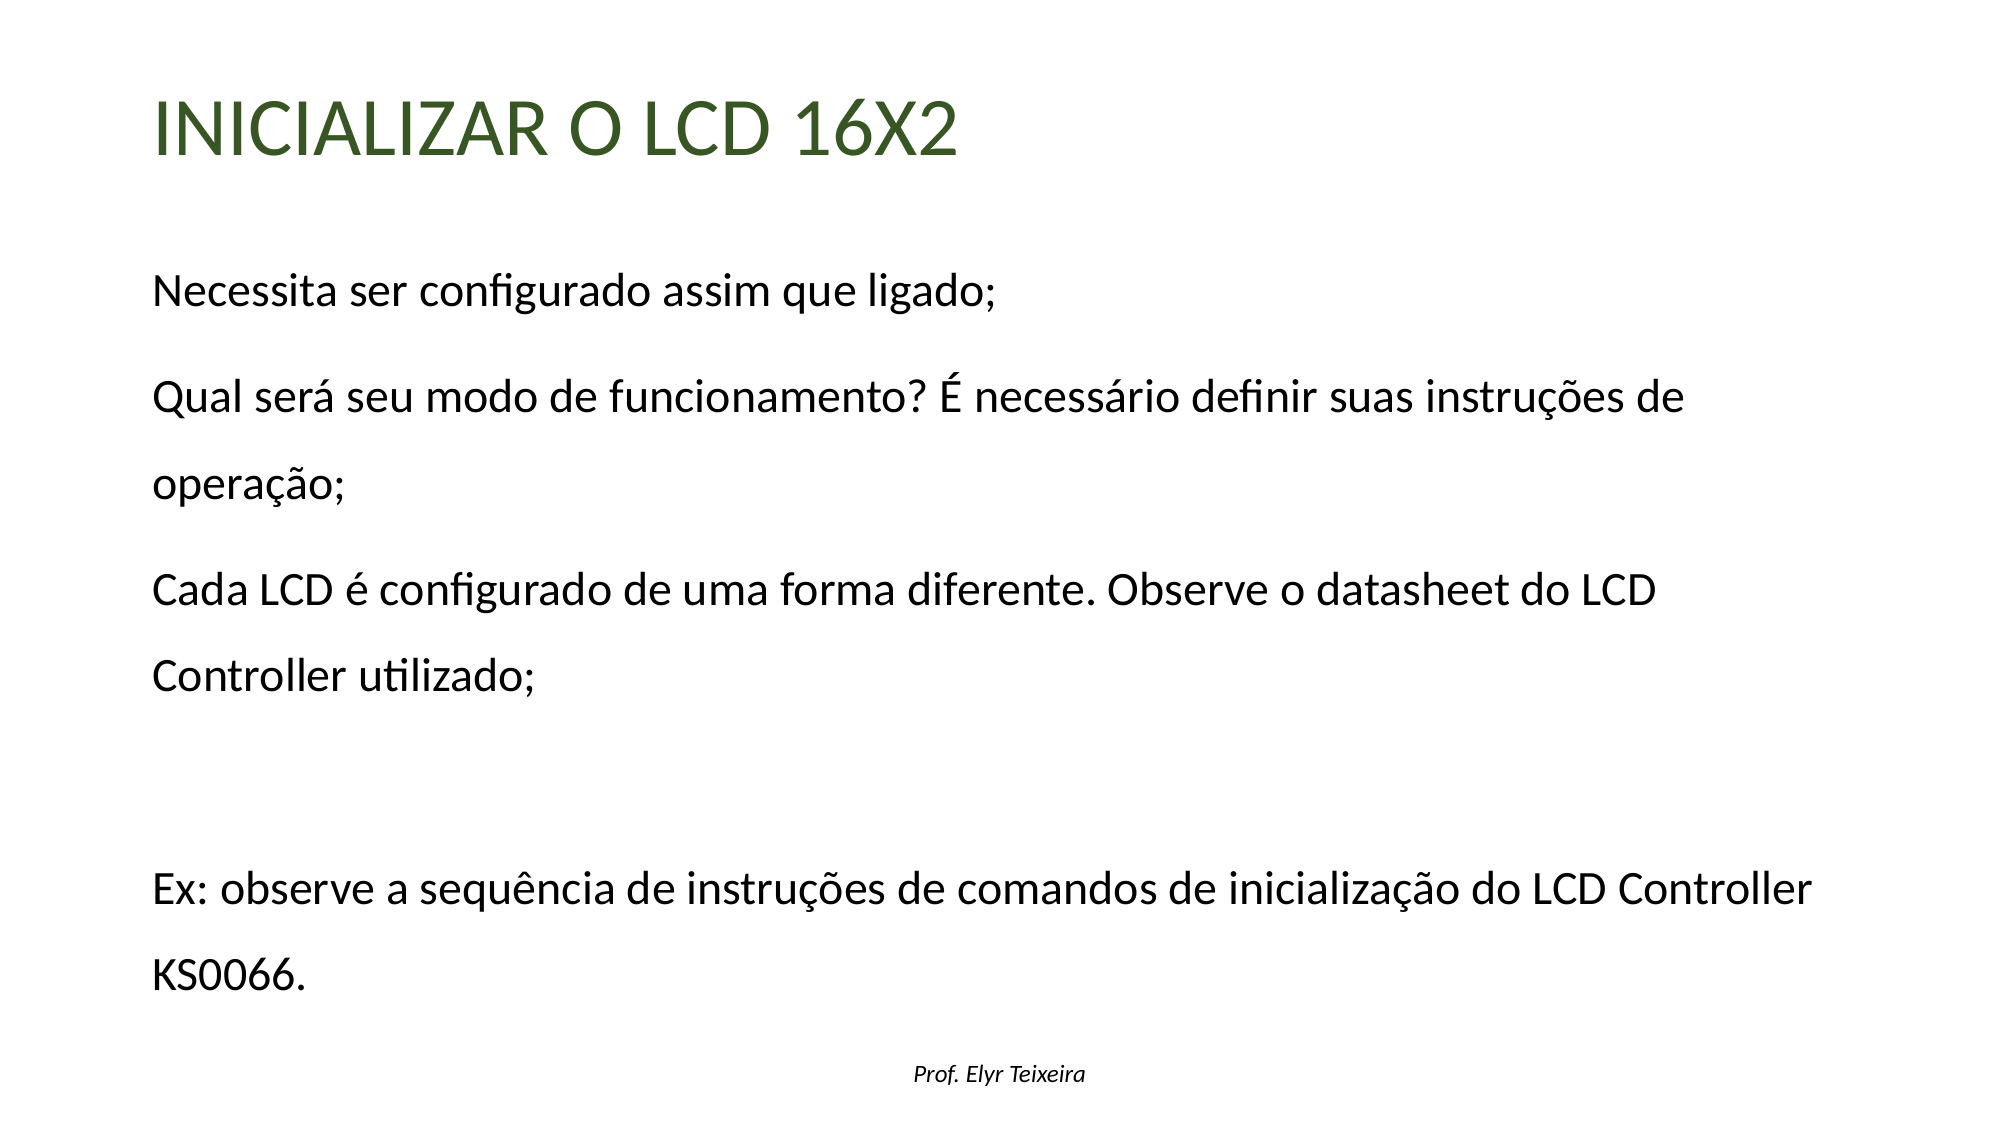

# Inicializar o lcd 16x2
Necessita ser configurado assim que ligado;
Qual será seu modo de funcionamento? É necessário definir suas instruções de operação;
Cada LCD é configurado de uma forma diferente. Observe o datasheet do LCD Controller utilizado;

Ex: observe a sequência de instruções de comandos de inicialização do LCD Controller KS0066.